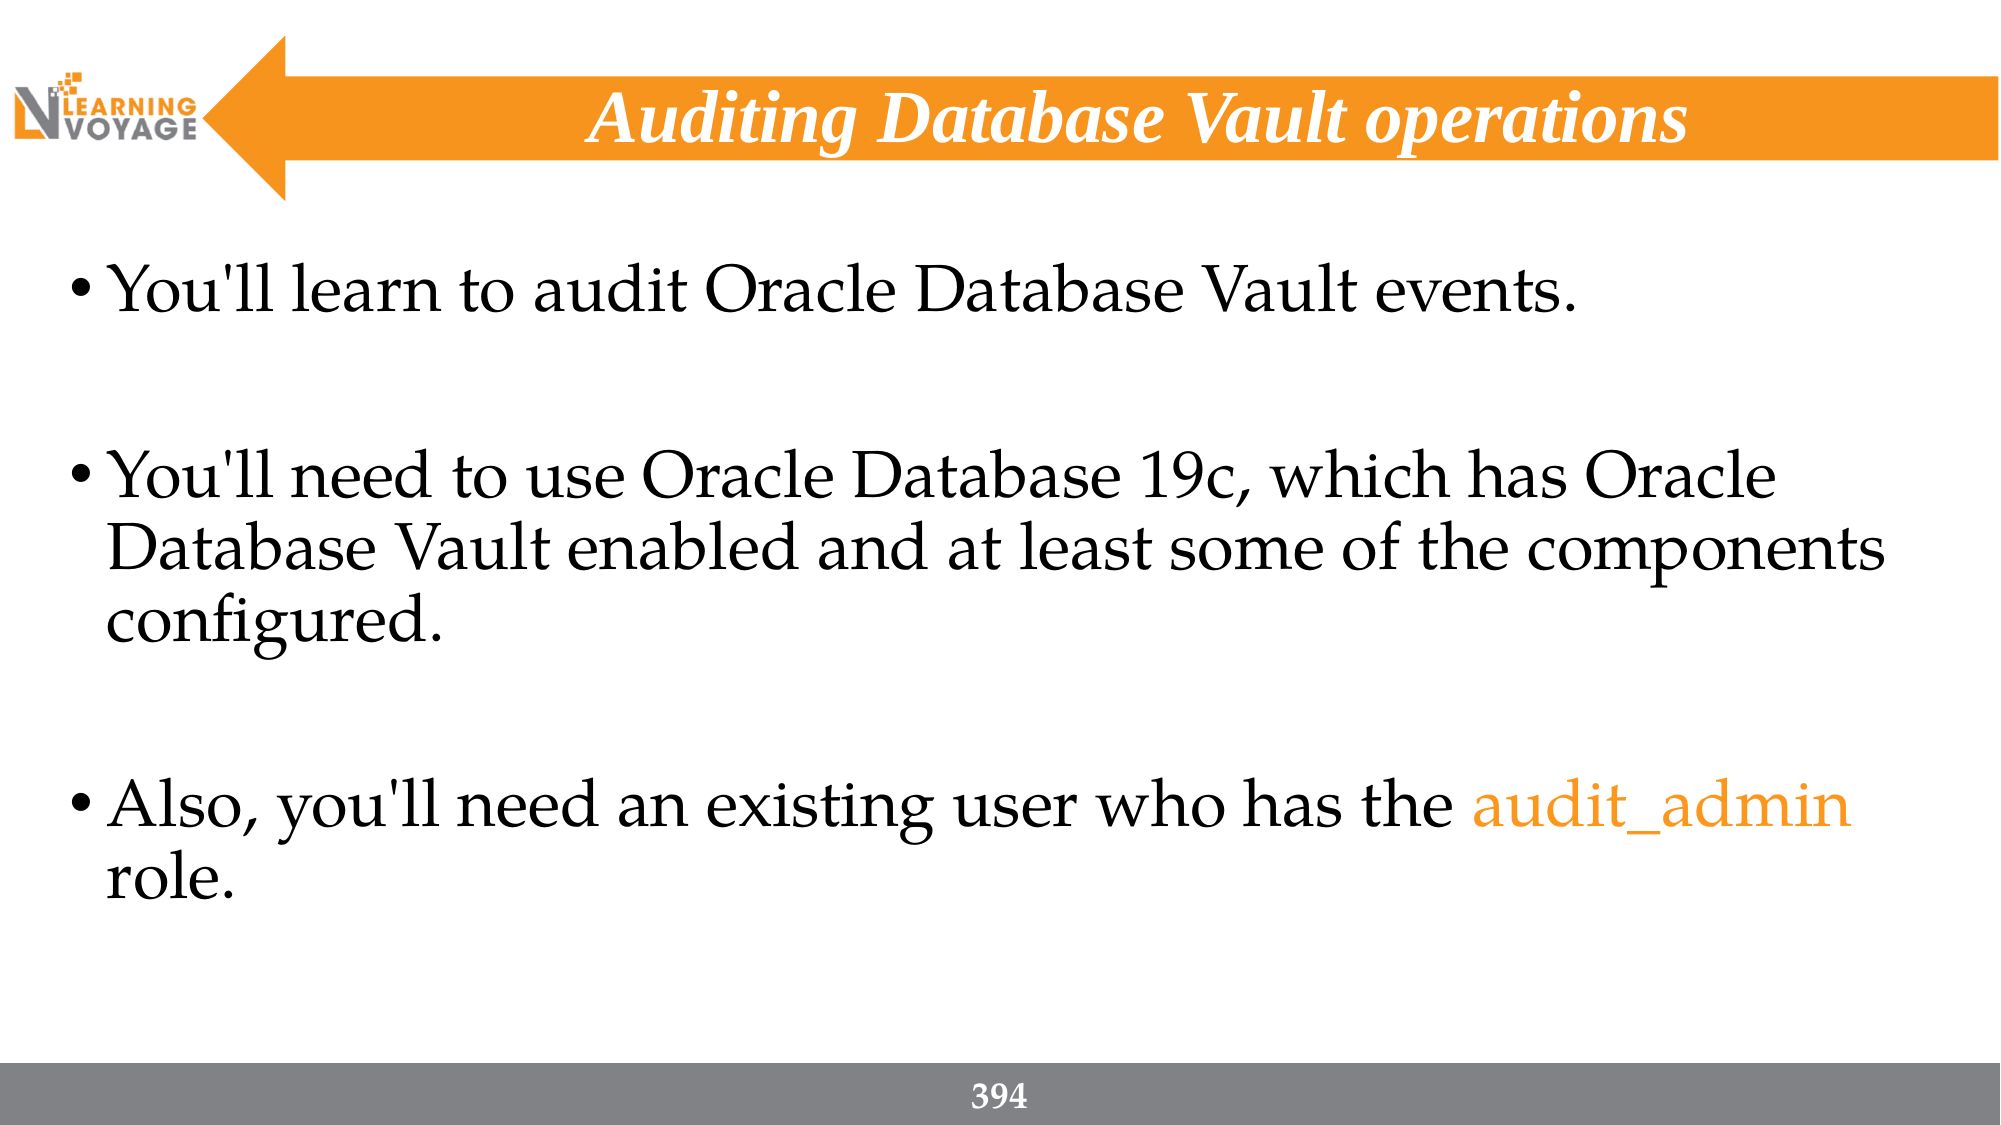

# Auditing Database Vault operations
You'll learn to audit Oracle Database Vault events.

You'll need to use Oracle Database 19c, which has Oracle Database Vault enabled and at least some of the components configured.

Also, you'll need an existing user who has the audit_admin role.

394